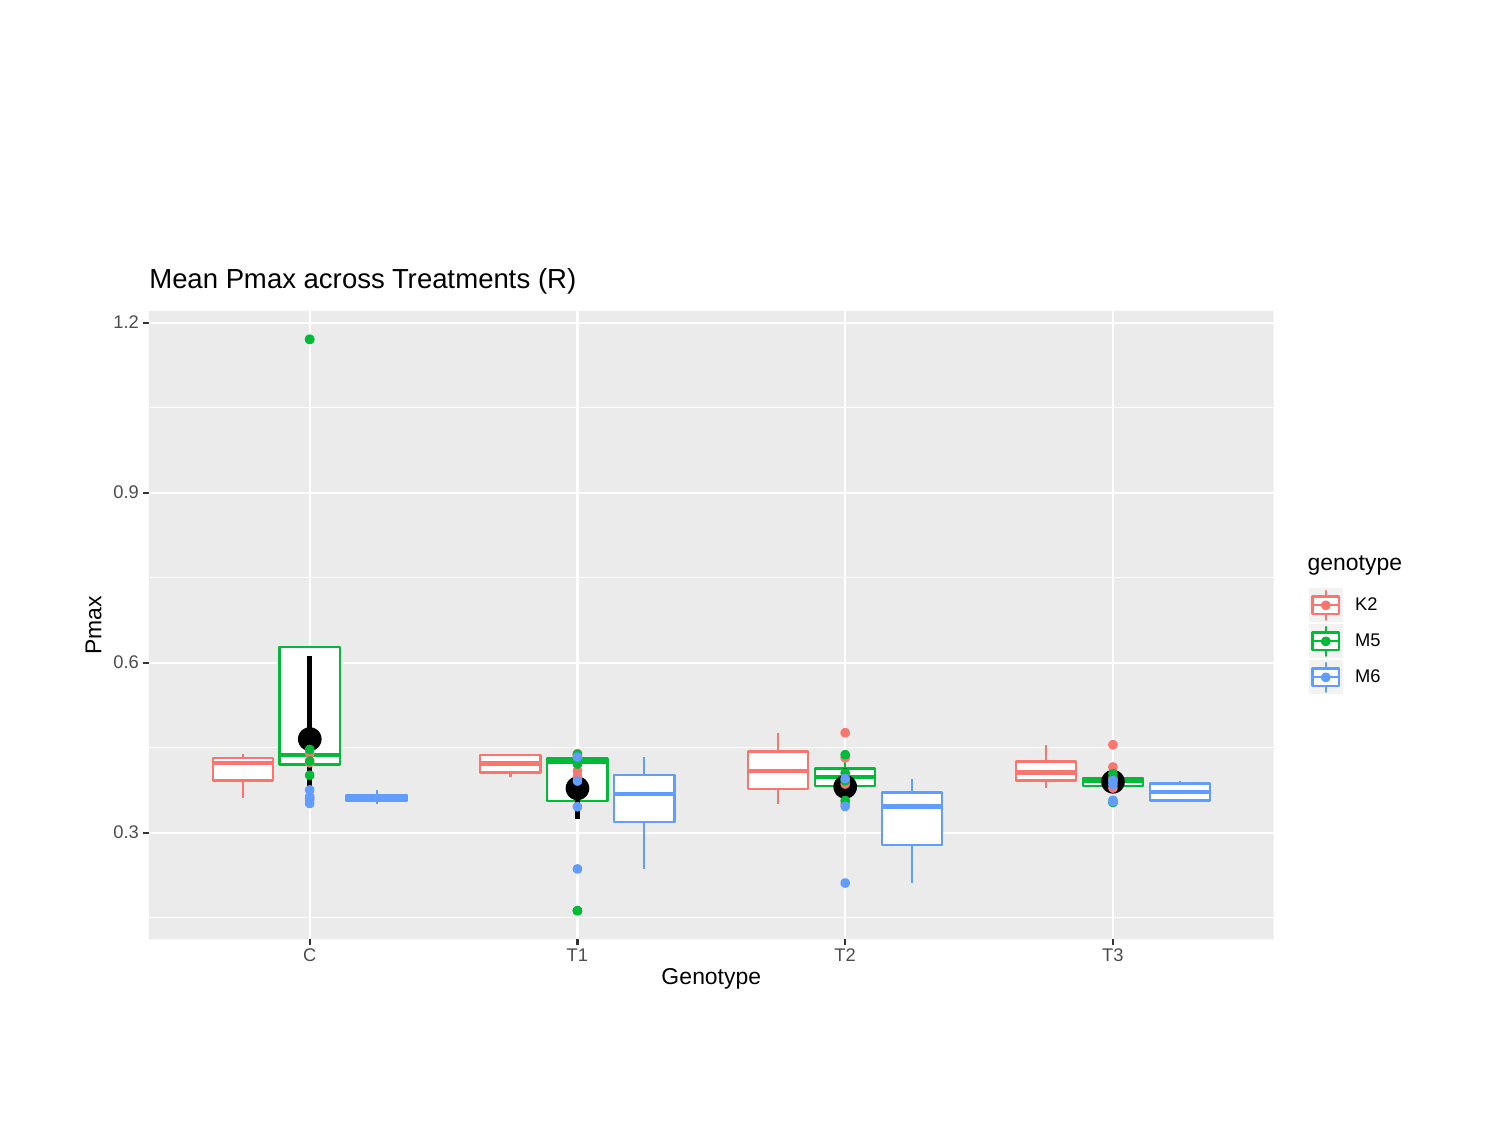

Mean Pmax across Treatments (R)

1.2

0.9

genotype

K2

Pmax

M5

0.6

M6

0.3

C
T3
T1
T2
Genotype